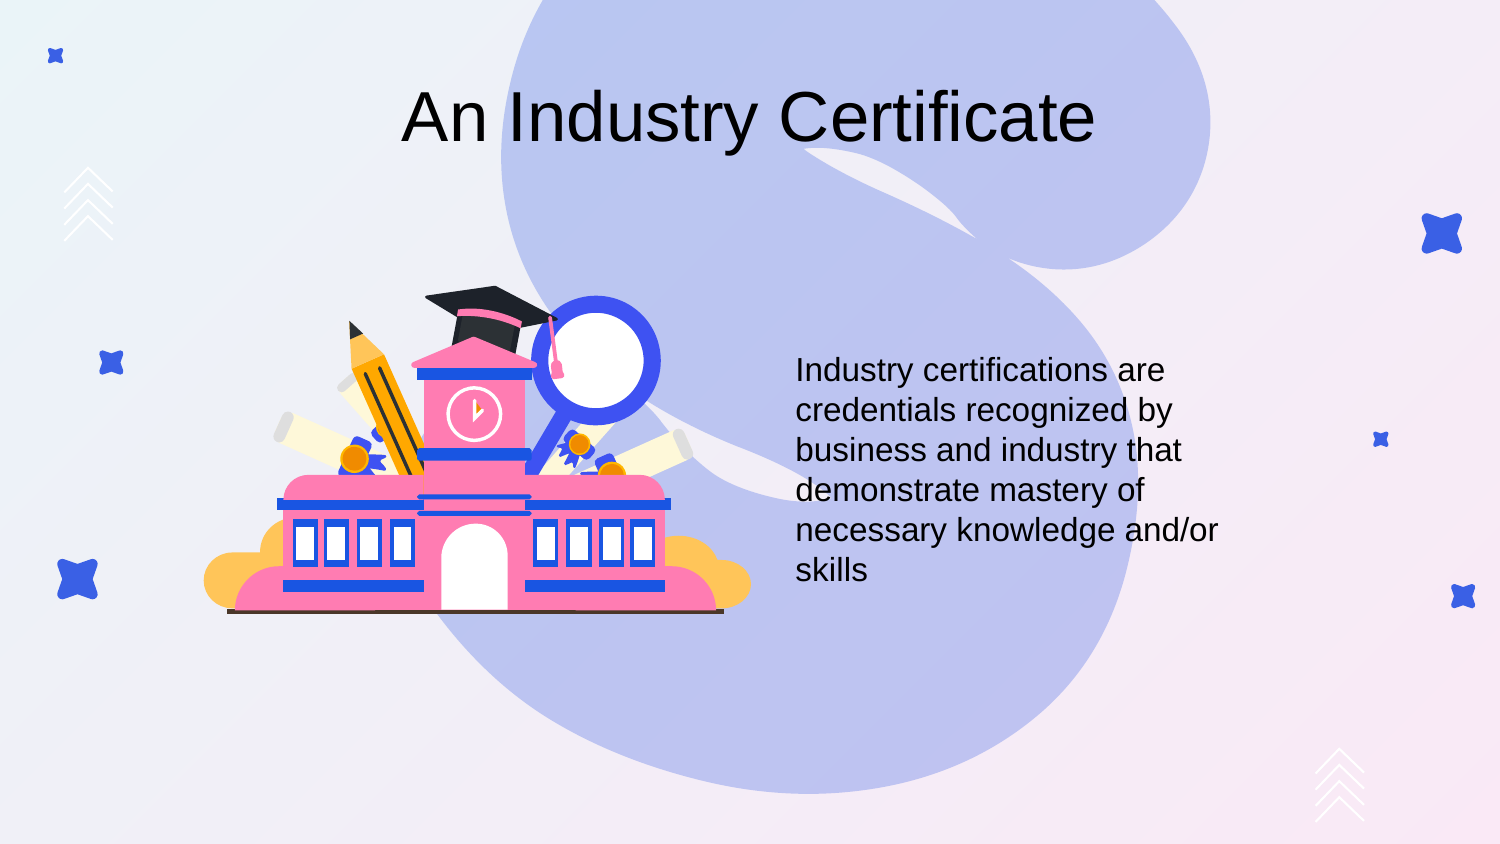

# An Industry Certificate

Industry certifications are credentials recognized by business and industry that demonstrate mastery of necessary knowledge and/or skills